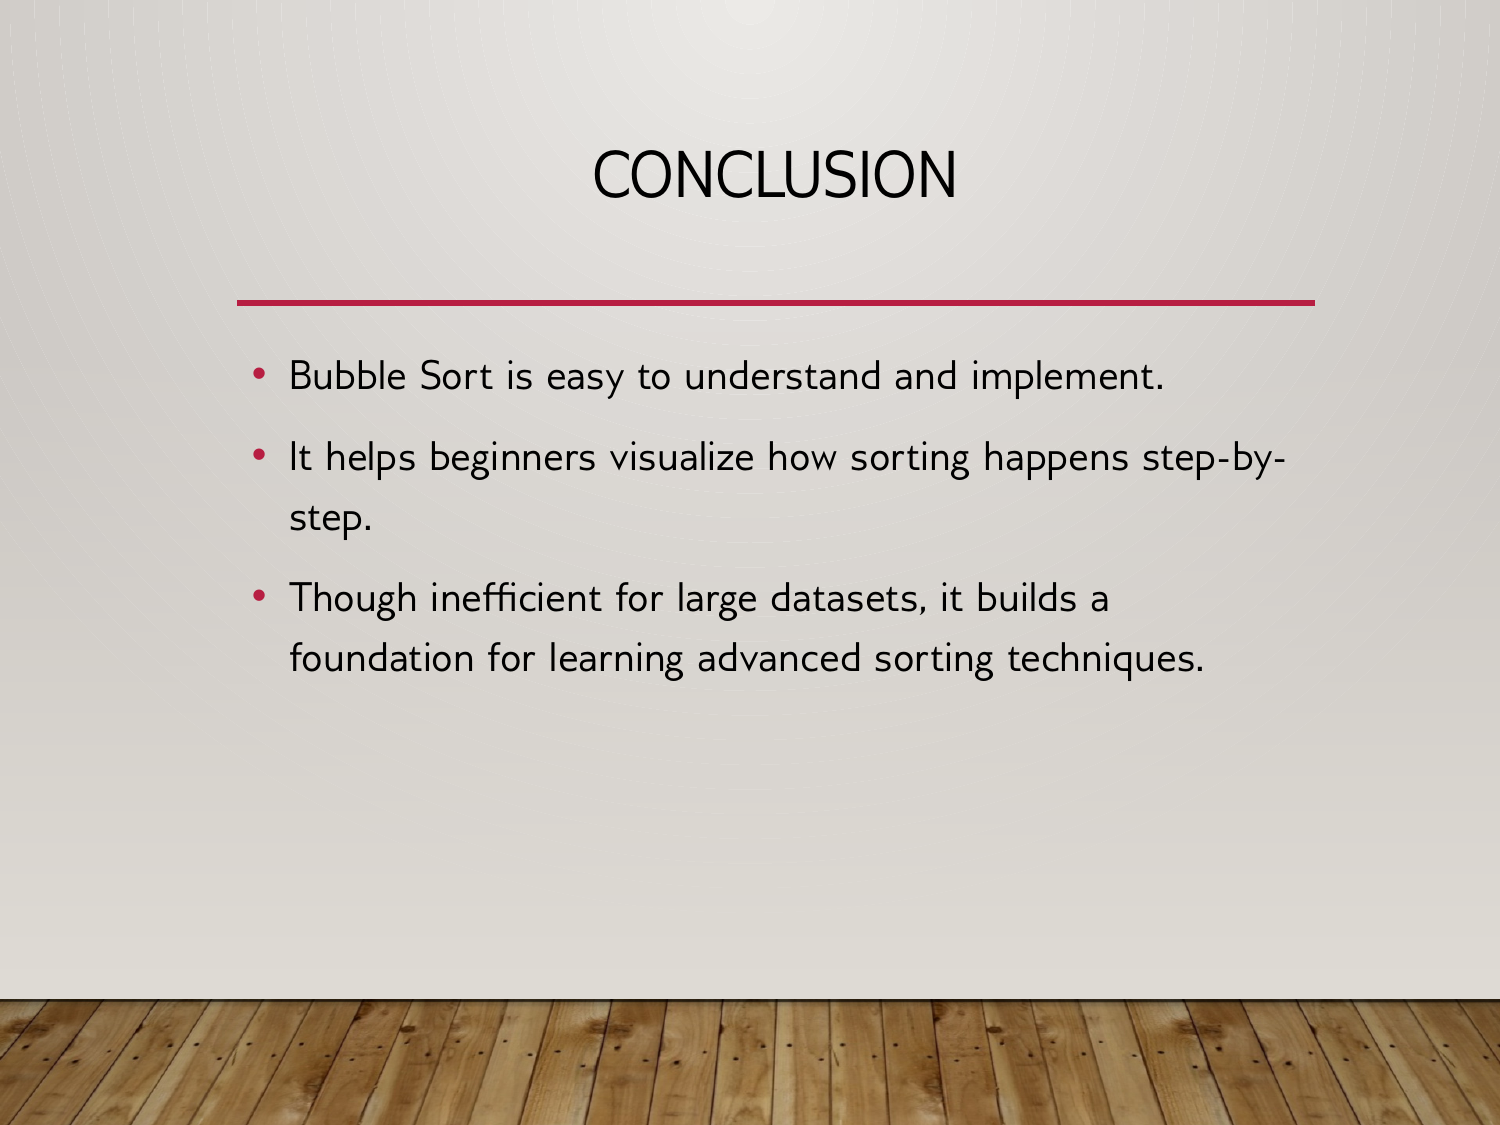

# Conclusion
Bubble Sort is easy to understand and implement.
It helps beginners visualize how sorting happens step-by-step.
Though inefficient for large datasets, it builds a foundation for learning advanced sorting techniques.